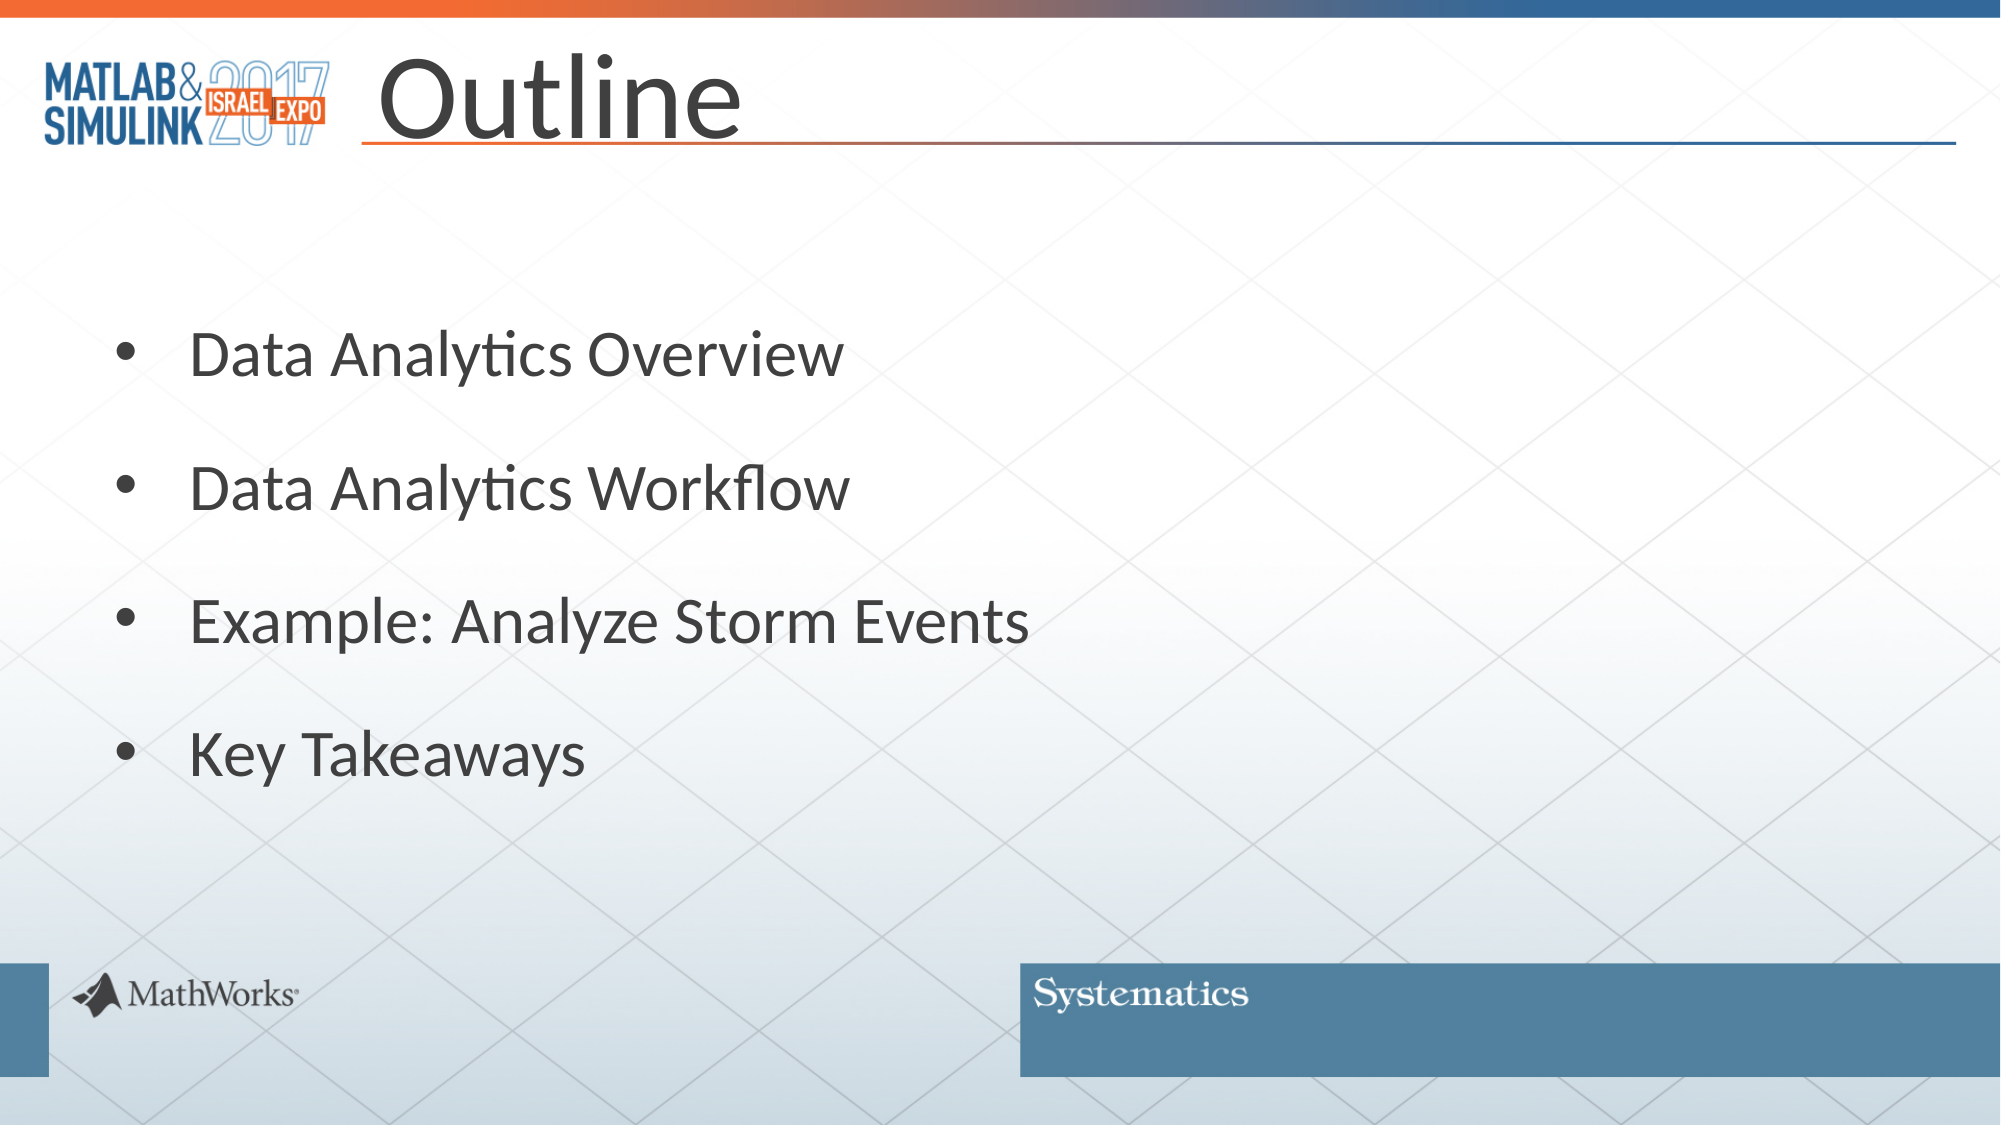

# Outline
Data Analytics Overview
Data Analytics Workflow
Example: Analyze Storm Events
Key Takeaways